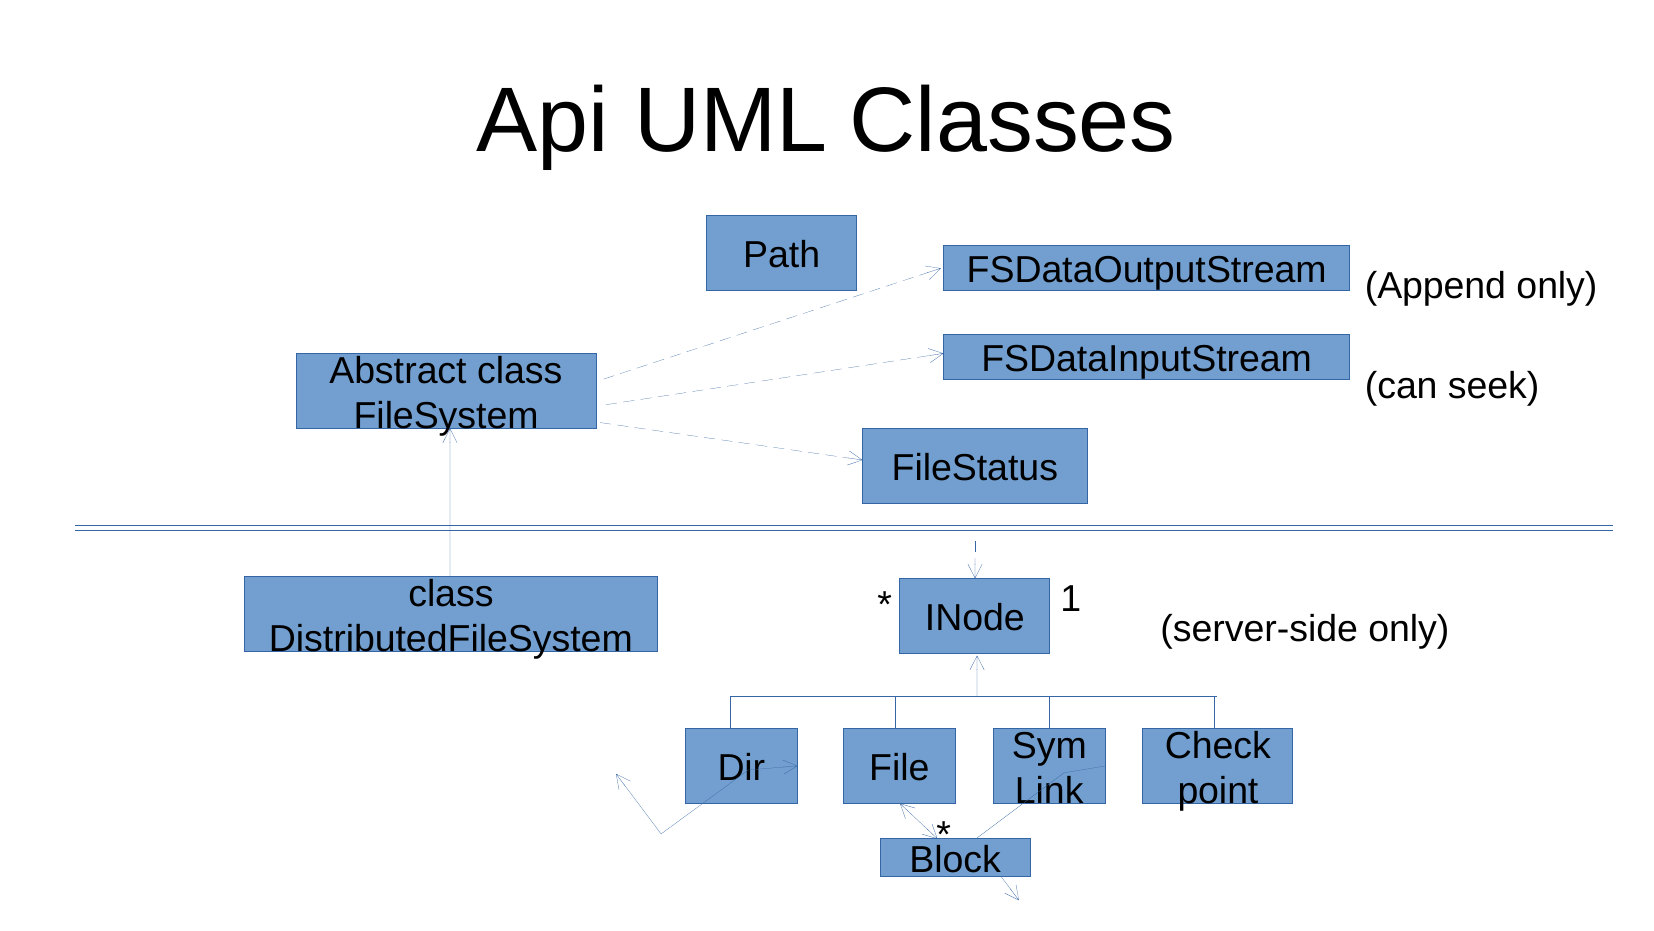

Api UML Classes
Path
FSDataOutputStream
(Append only)

FSDataInputStream
Abstract class FileSystem

(can seek)

FileStatus

1
*
class DistributedFileSystem
INode
(server-side only)

Dir
File
SymLink
Checkpoint

*

Block